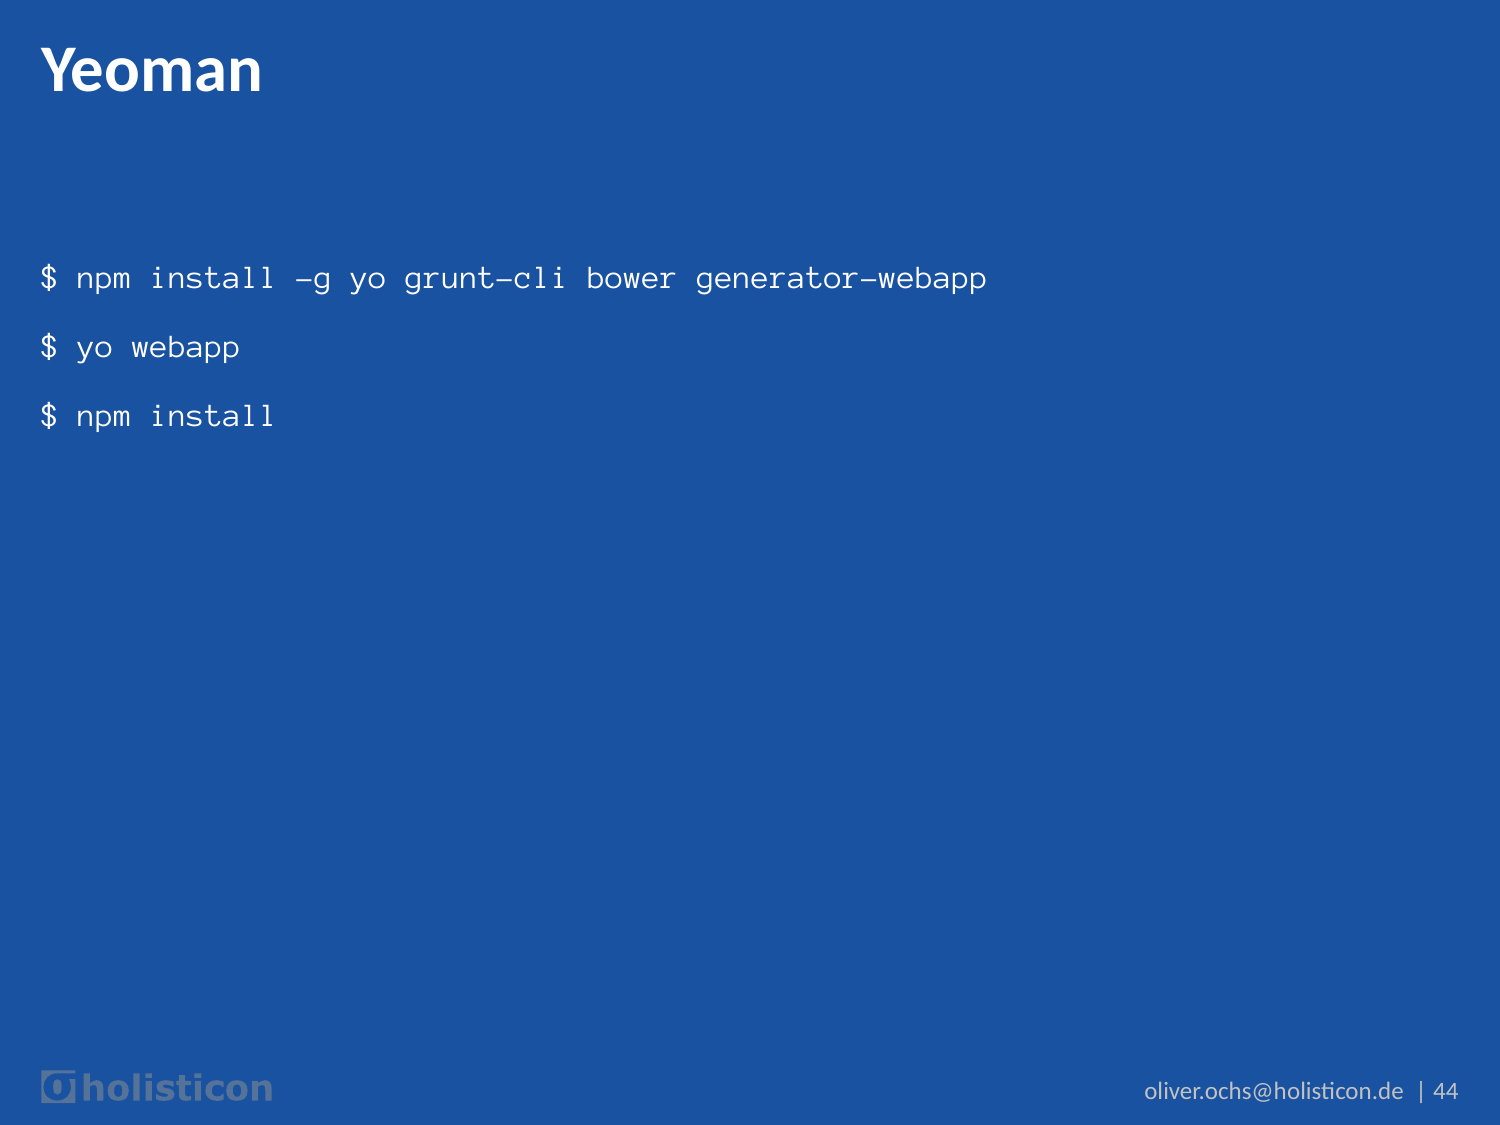

# Yeoman
$ npm install -g yo grunt-cli bower generator-webapp
$ yo webapp
$ npm install